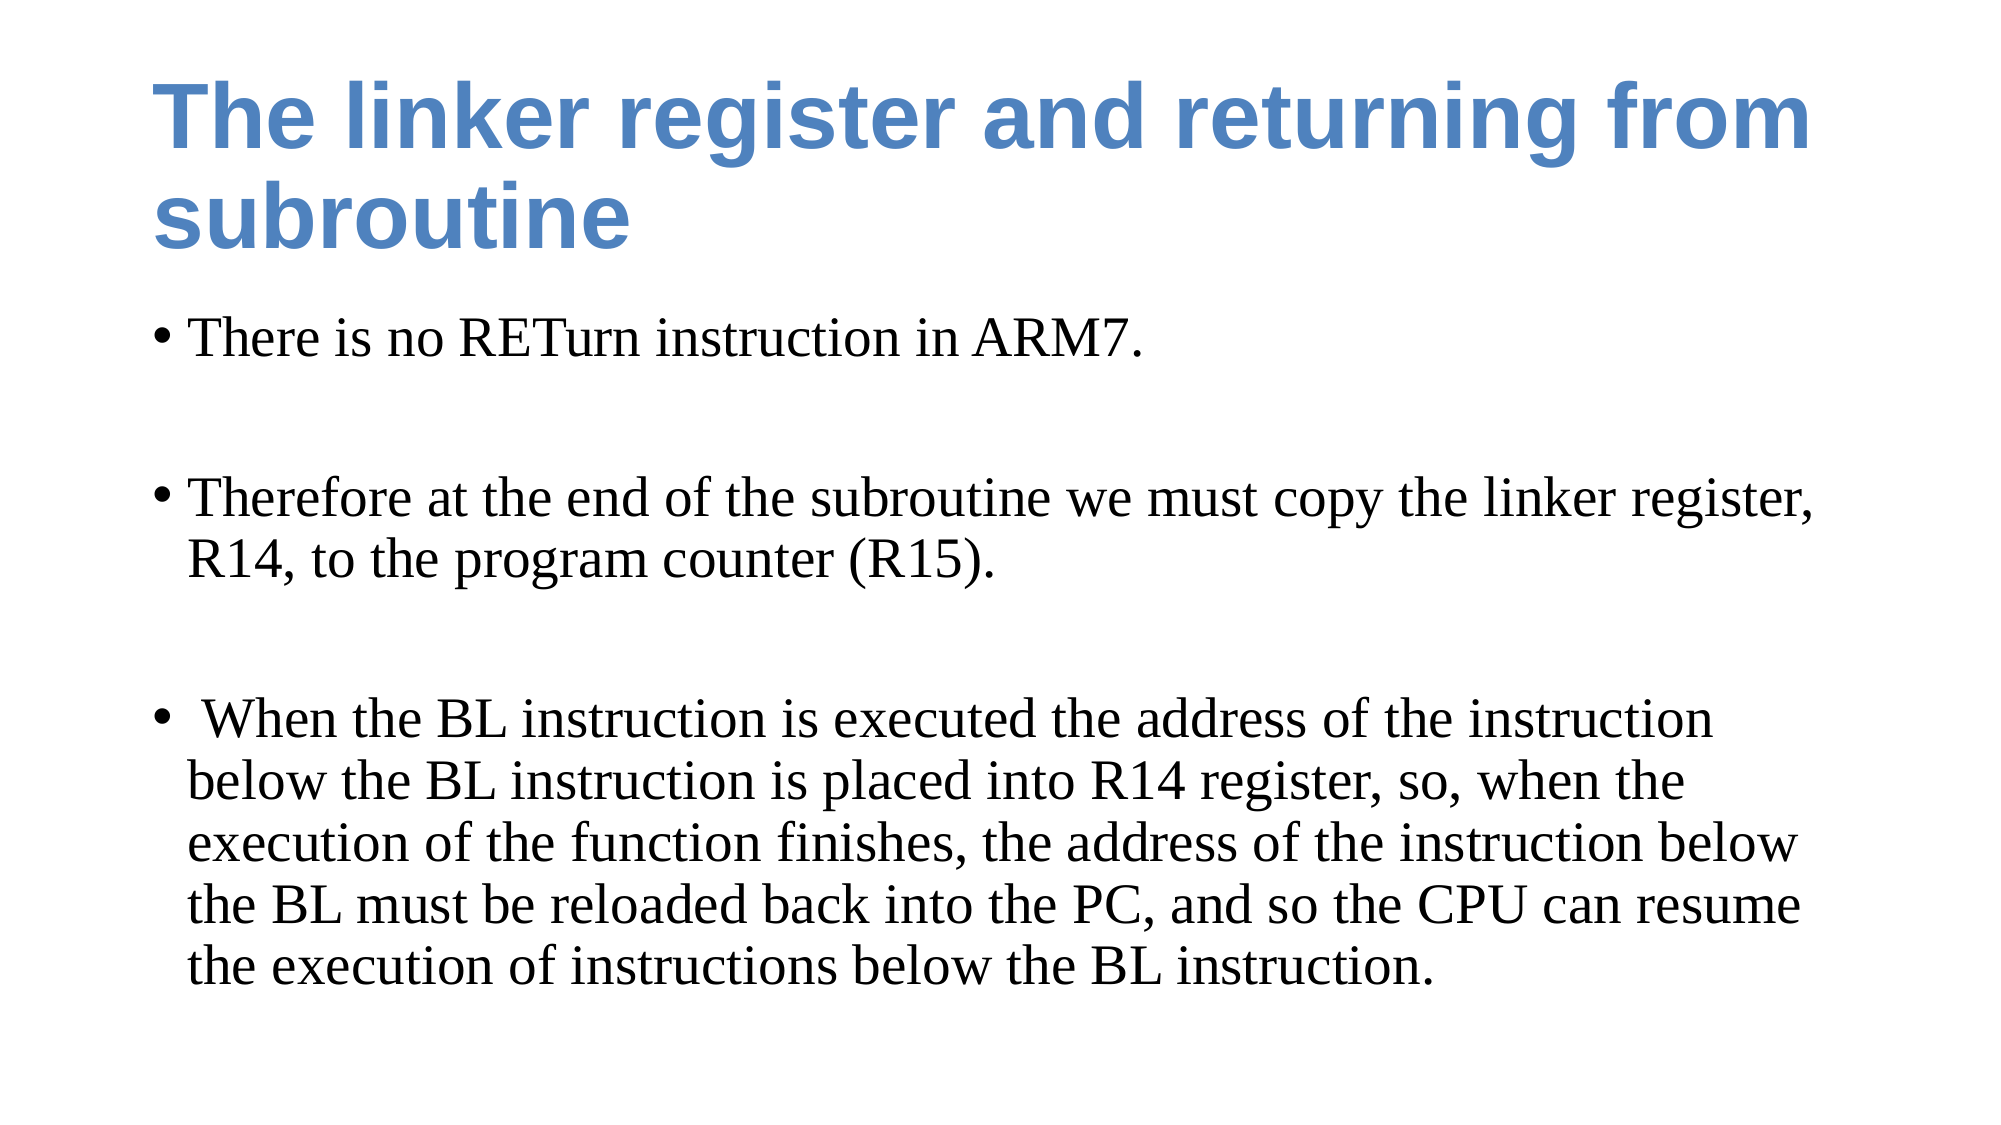

# The linker register and returning from subroutine
There is no RETurn instruction in ARM7.

Therefore at the end of the subroutine we must copy the linker register, R14, to the program counter (R15).

 When the BL instruction is executed the address of the instruction below the BL instruction is placed into R14 register, so, when the execution of the function finishes, the address of the instruction below the BL must be reloaded back into the PC, and so the CPU can resume the execution of instructions below the BL instruction.